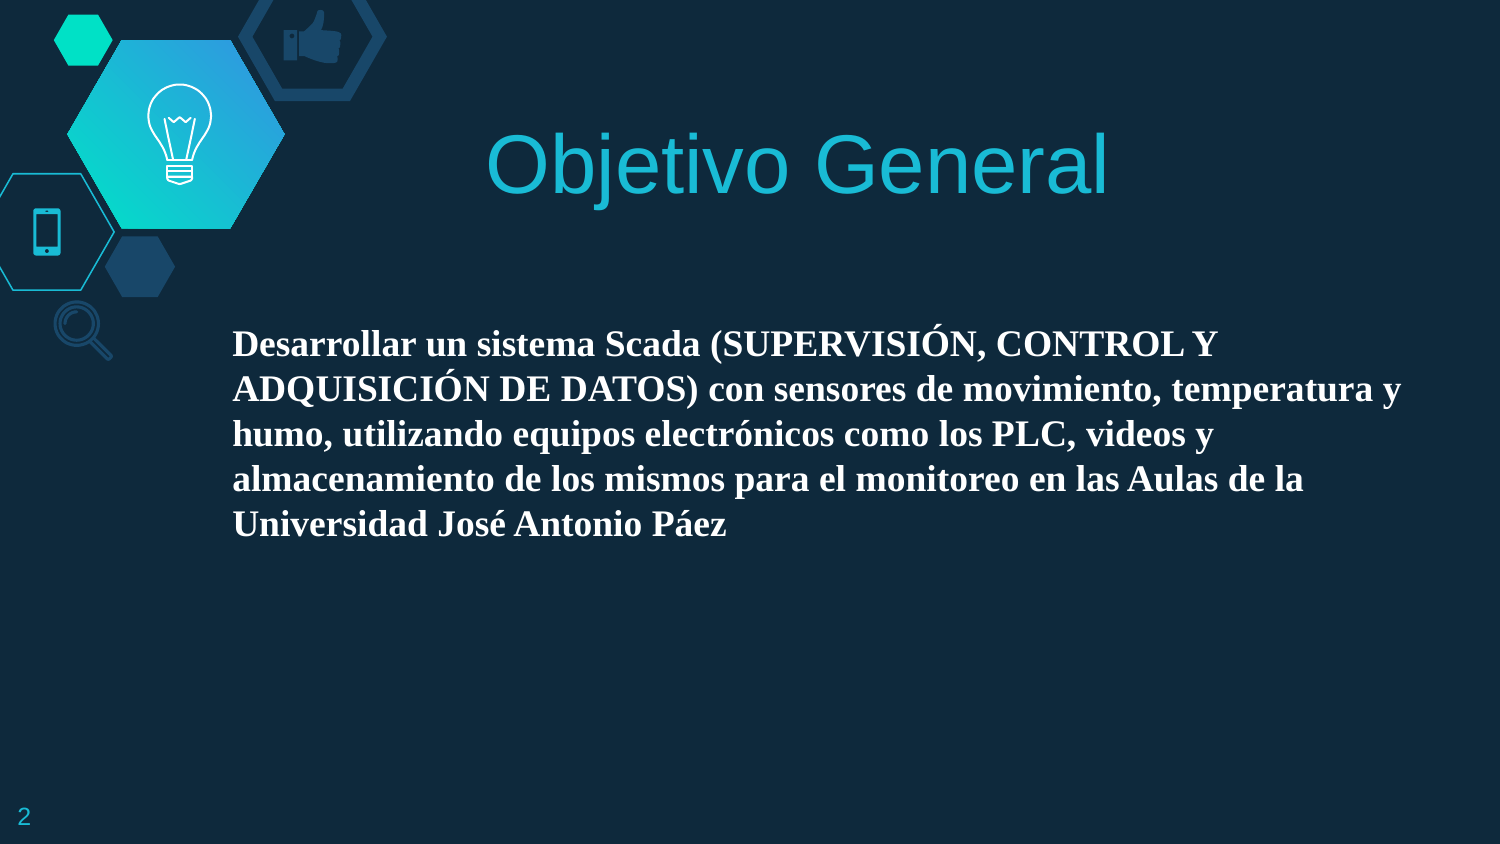

# Objetivo General
Desarrollar un sistema Scada (SUPERVISIÓN, CONTROL Y ADQUISICIÓN DE DATOS) con sensores de movimiento, temperatura y humo, utilizando equipos electrónicos como los PLC, videos y almacenamiento de los mismos para el monitoreo en las Aulas de la Universidad José Antonio Páez

2